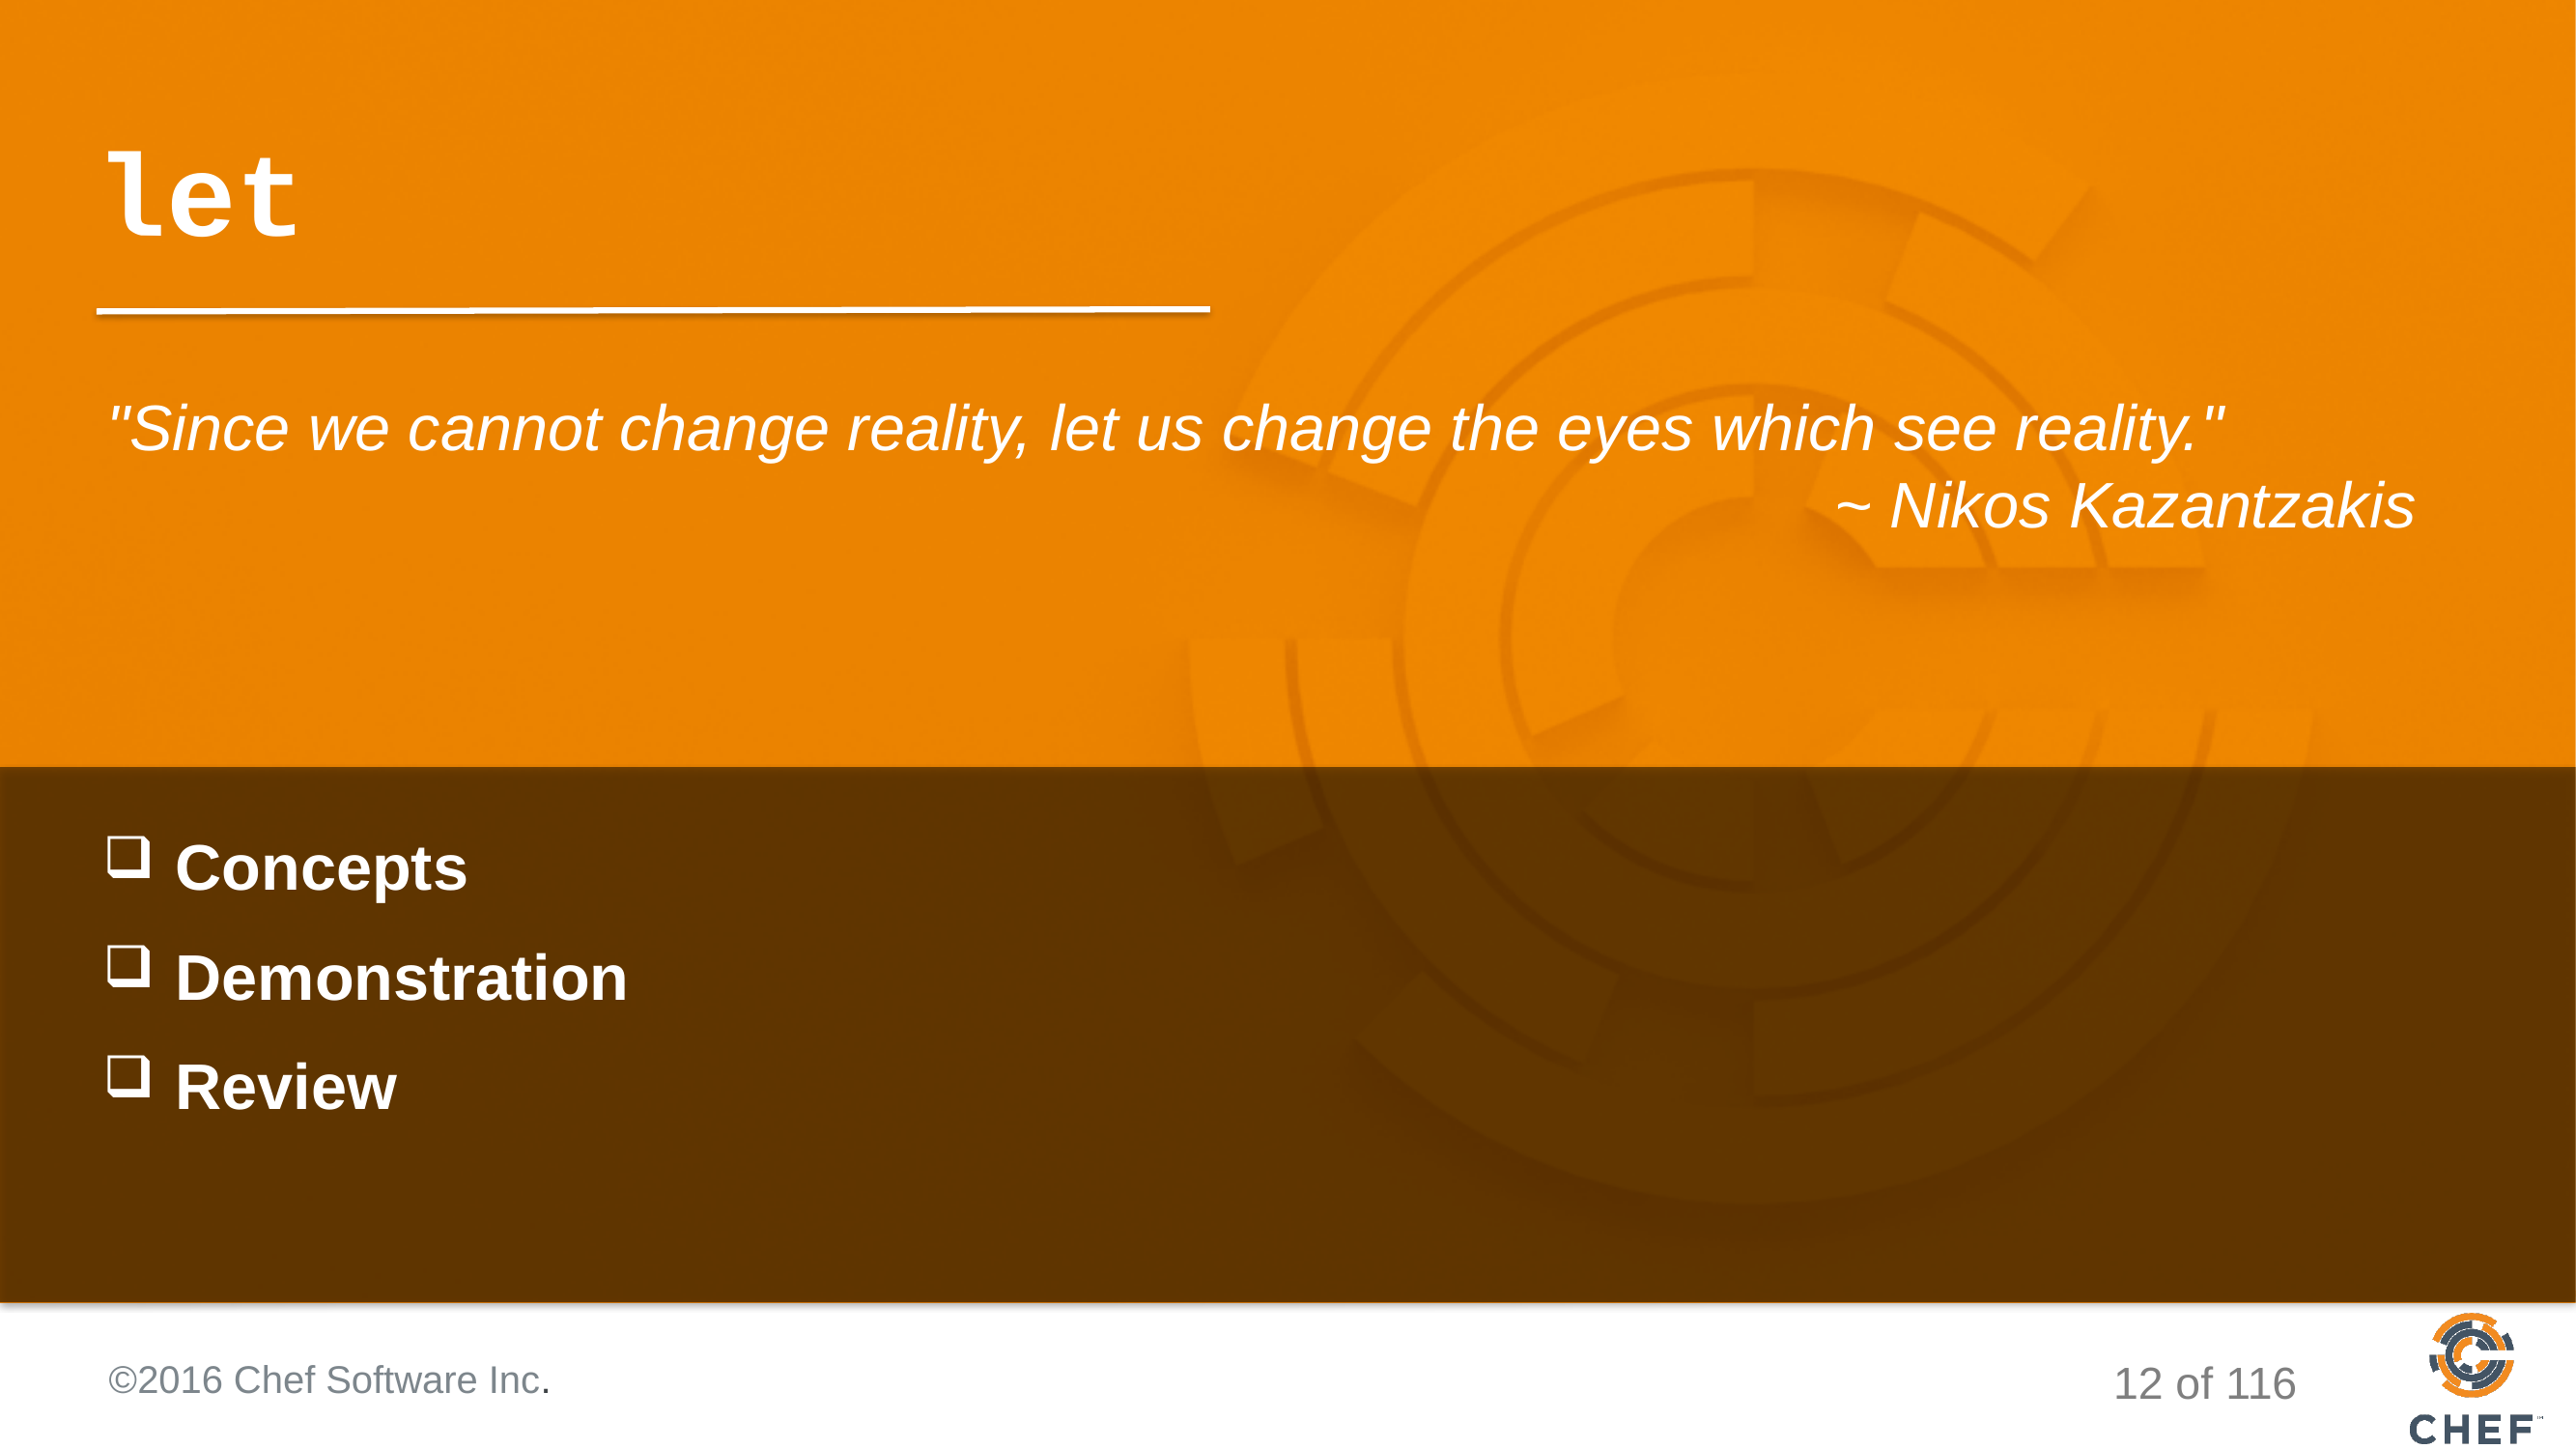

# let
"Since we cannot change reality, let us change the eyes which see reality."
~ Nikos Kazantzakis

Concepts
Demonstration
Review